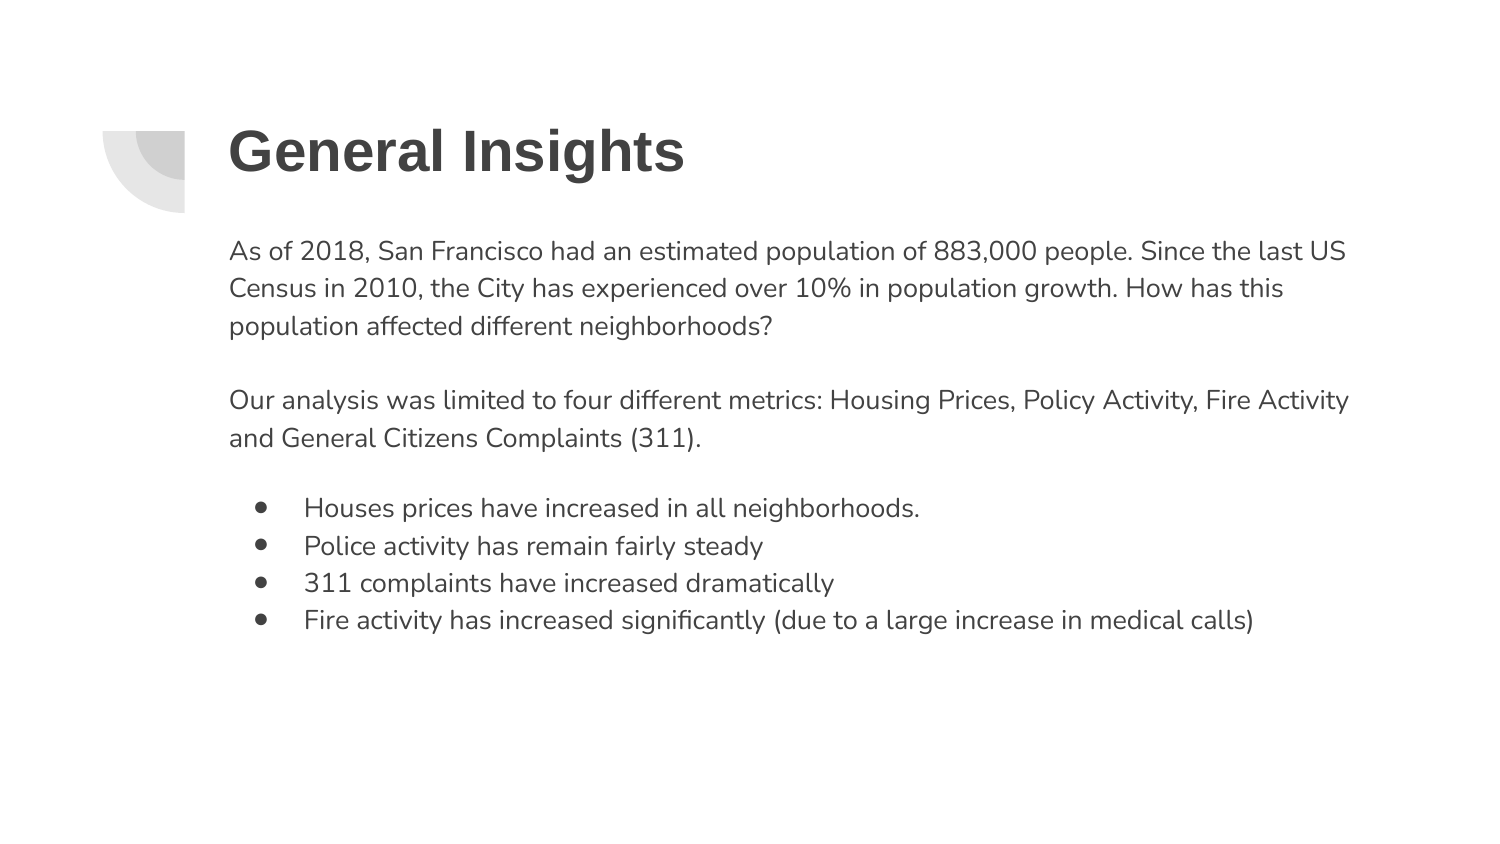

# General Insights
As of 2018, San Francisco had an estimated population of 883,000 people. Since the last US Census in 2010, the City has experienced over 10% in population growth. How has this population affected different neighborhoods?
Our analysis was limited to four different metrics: Housing Prices, Policy Activity, Fire Activity and General Citizens Complaints (311).
Houses prices have increased in all neighborhoods.
Police activity has remain fairly steady
311 complaints have increased dramatically
Fire activity has increased significantly (due to a large increase in medical calls)